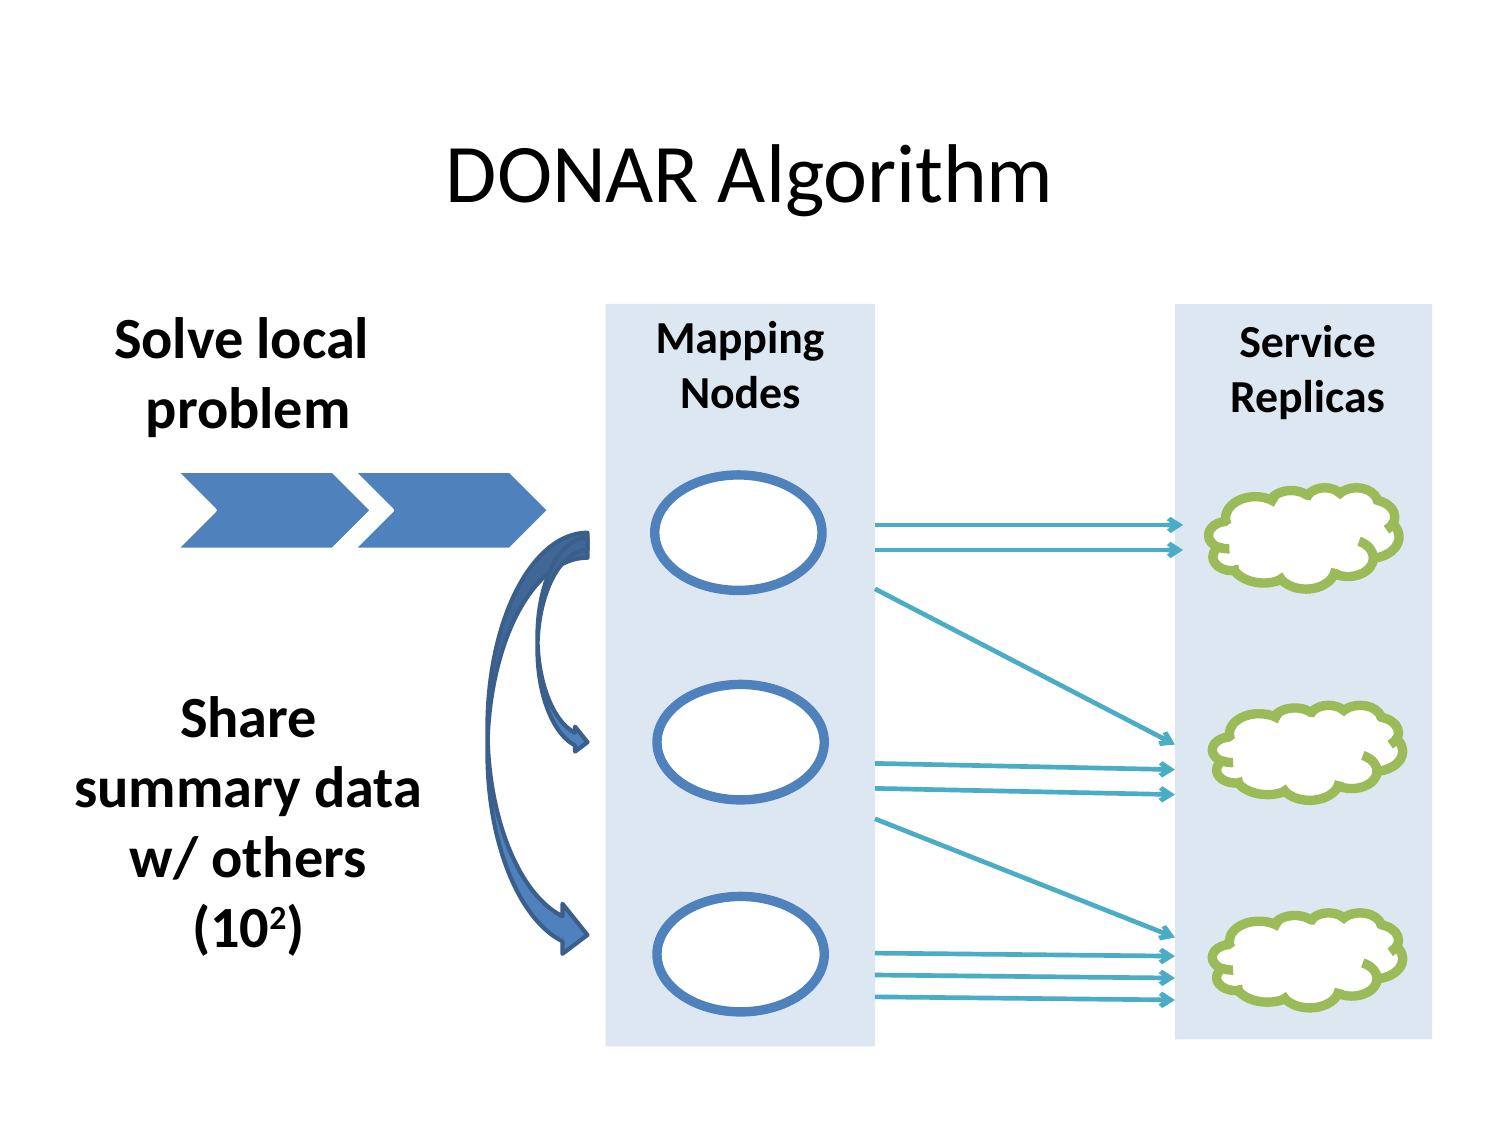

# DONAR Algorithm
Solve local
problem
Mapping
Nodes

Service
Replicas

Share summary data
w/ others
(102)